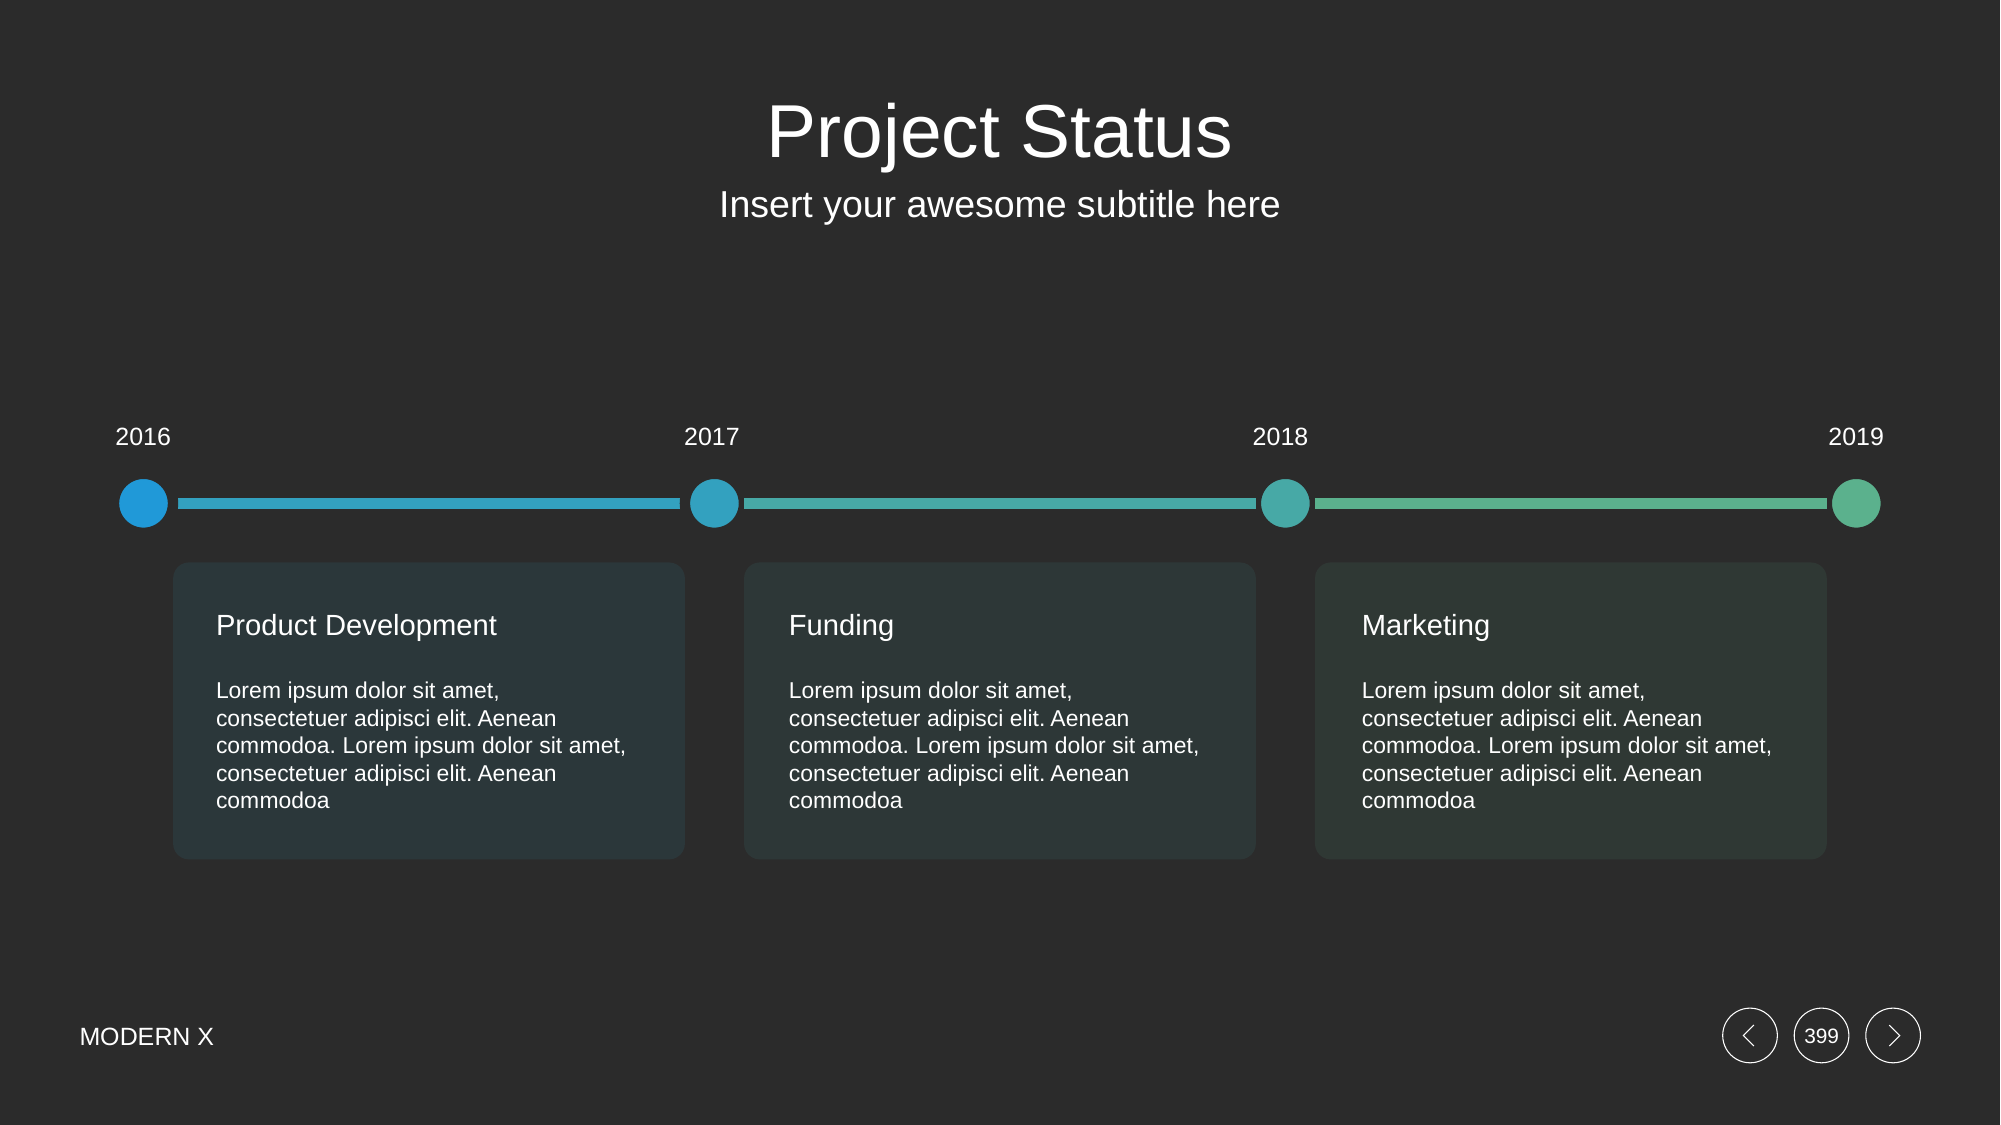

# Project Status
Insert your awesome subtitle here

2016
2017
2018
2019

Product Development

Lorem ipsum dolor sit amet, consectetuer adipisci elit. Aenean commodoa. Lorem ipsum dolor sit amet, consectetuer adipisci elit. Aenean commodoa
Funding

Lorem ipsum dolor sit amet, consectetuer adipisci elit. Aenean commodoa. Lorem ipsum dolor sit amet, consectetuer adipisci elit. Aenean commodoa
Marketing

Lorem ipsum dolor sit amet, consectetuer adipisci elit. Aenean commodoa. Lorem ipsum dolor sit amet, consectetuer adipisci elit. Aenean commodoa